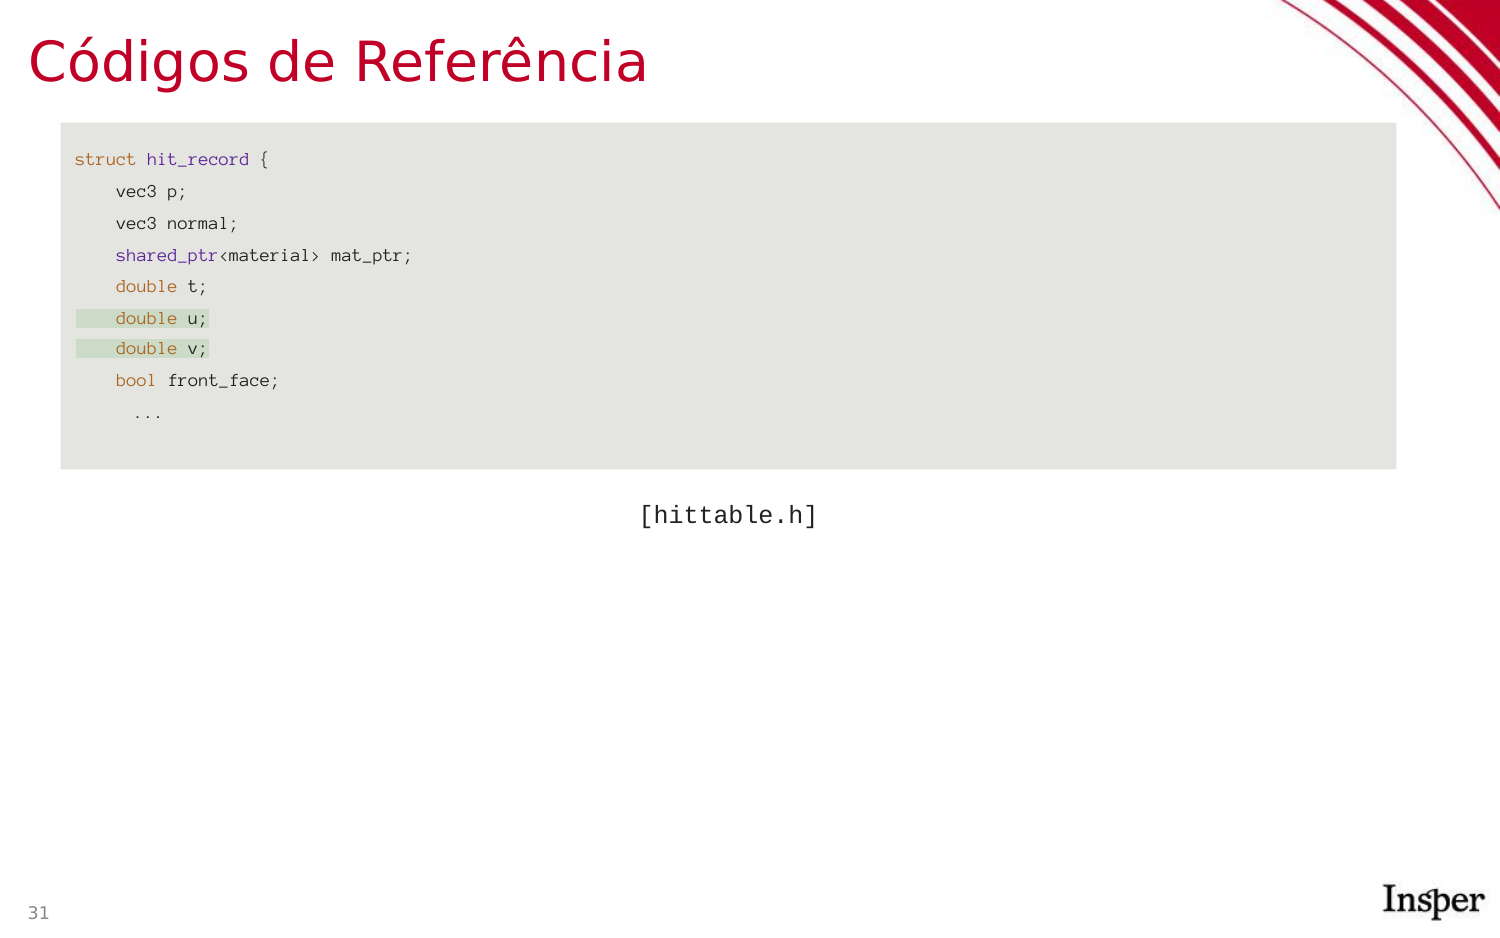

# Códigos de Referência
struct hit_record {
    vec3 p;
    vec3 normal;
    shared_ptr<material> mat_ptr;
    double t;
    double u;
    double v;
    bool front_face;
    ...

[hittable.h]
31